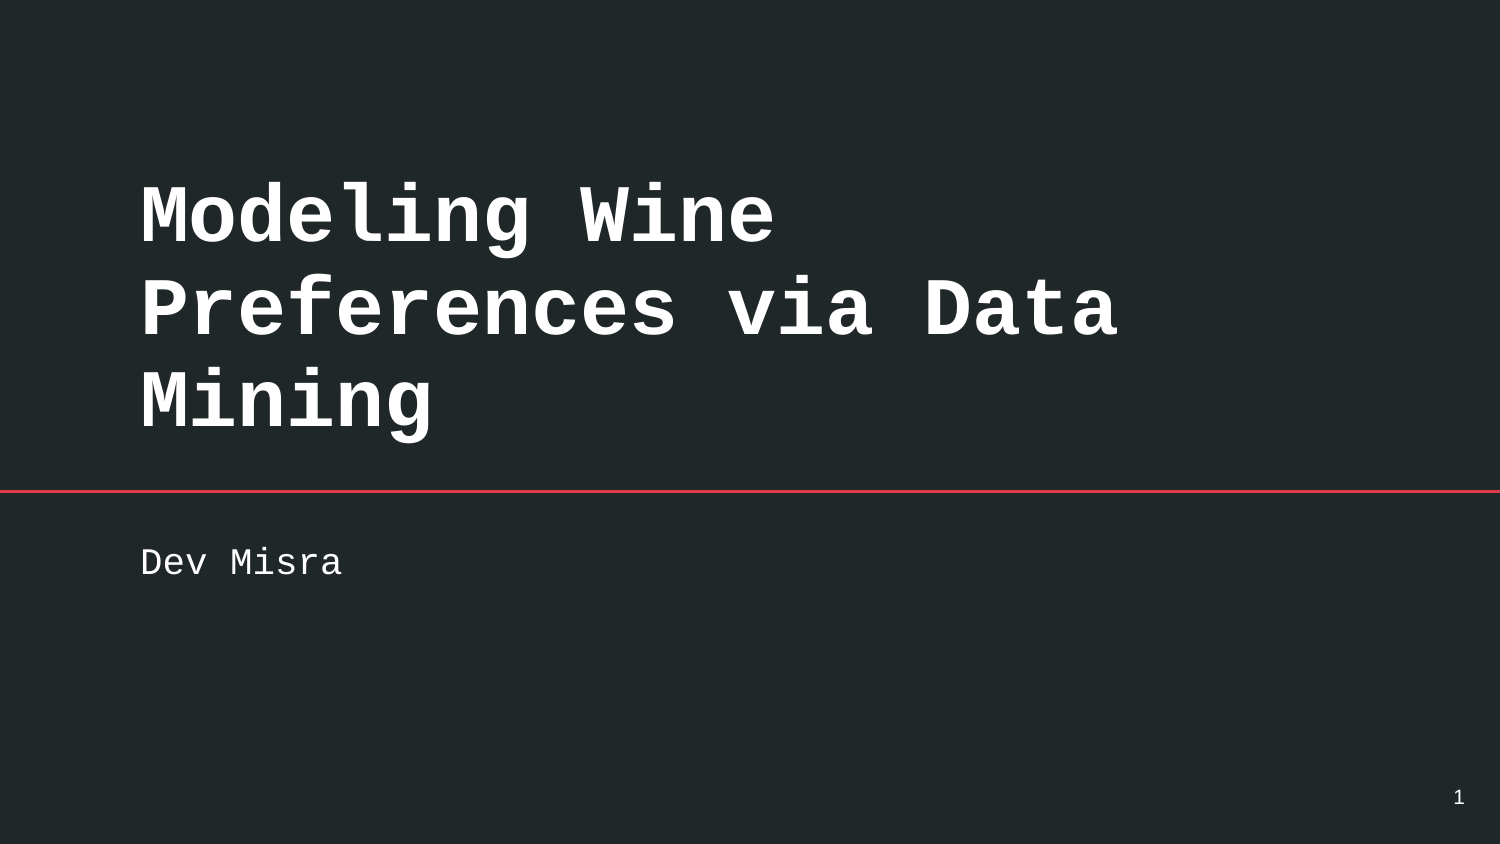

# Modeling Wine Preferences via Data Mining
Dev Misra
1